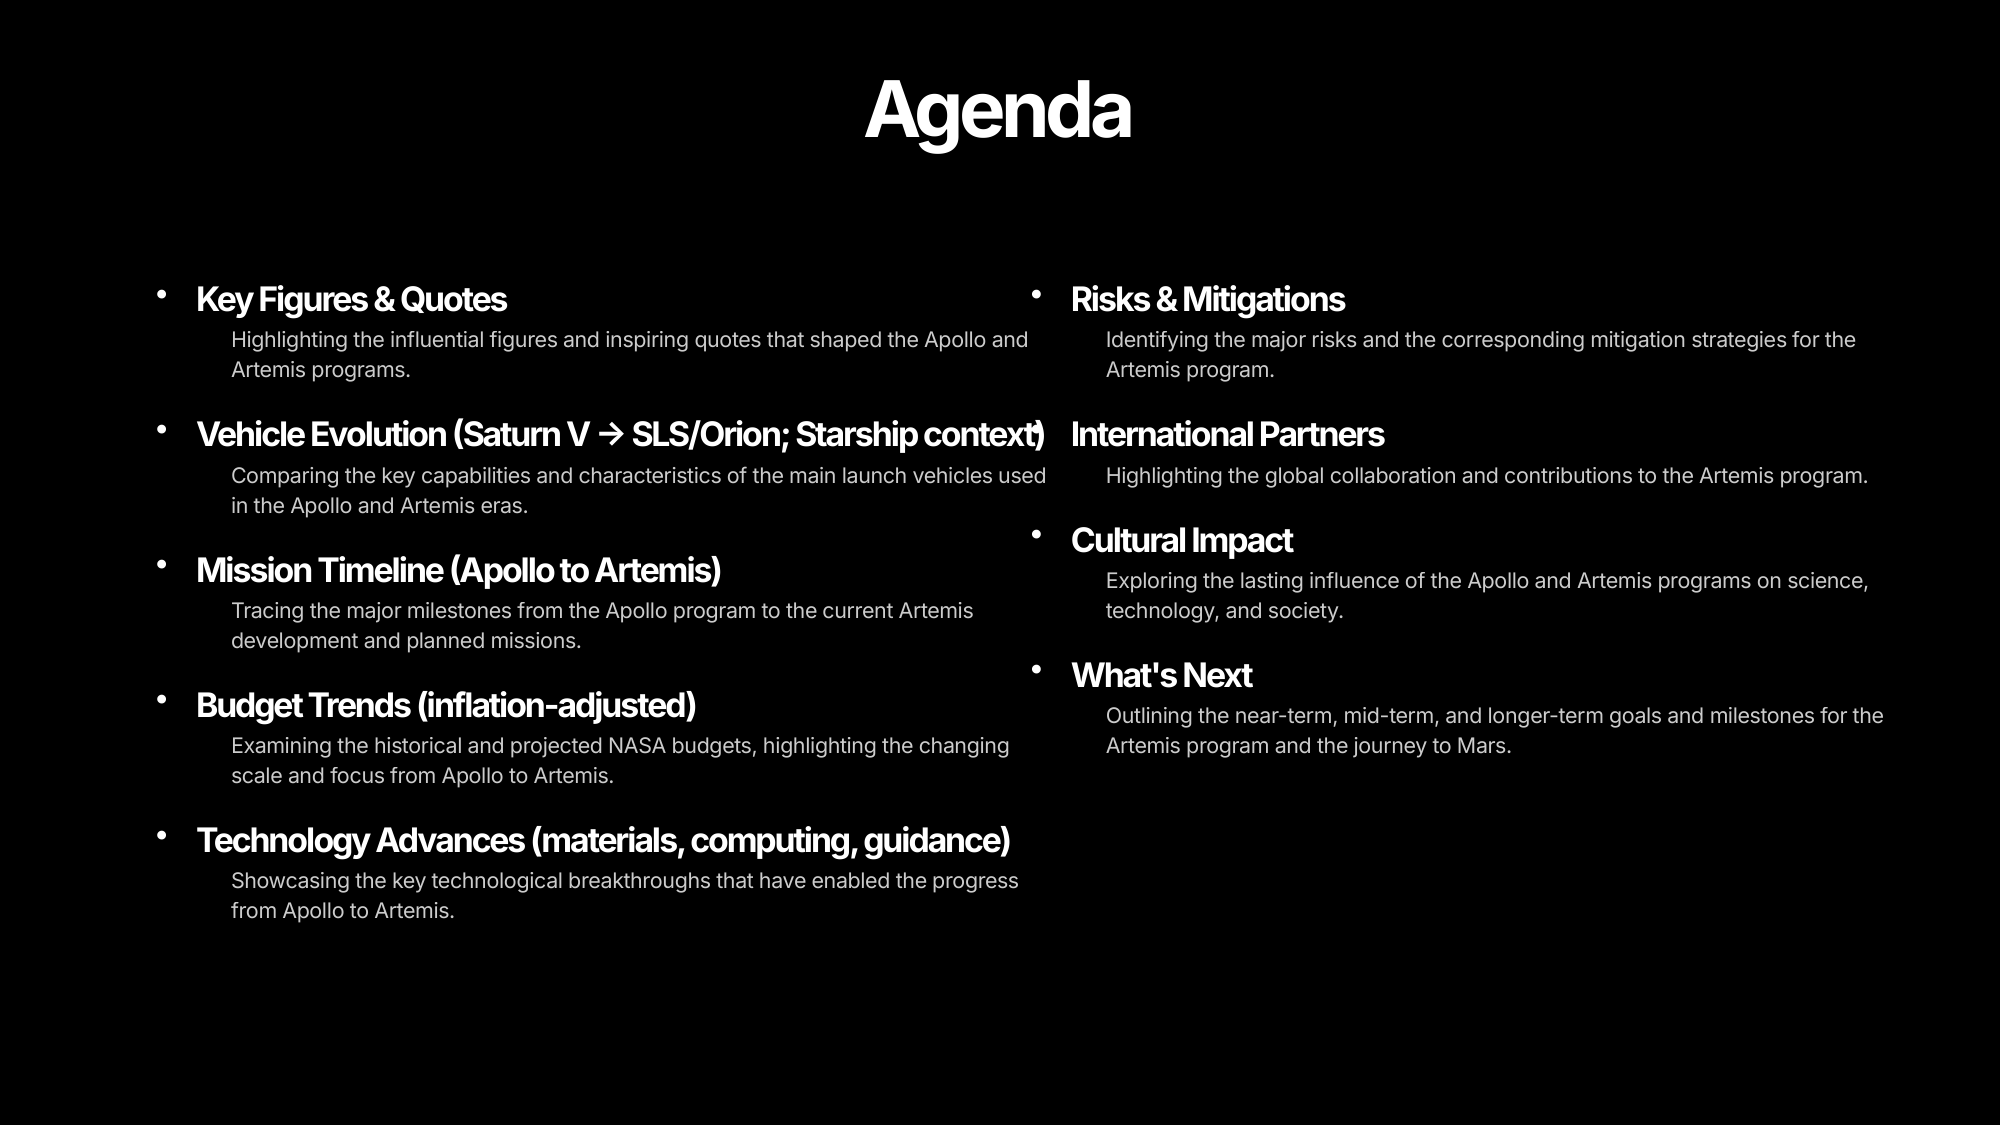

Agenda
Key Figures & Quotes
Highlighting the influential figures and inspiring quotes that shaped the Apollo and Artemis programs.
Vehicle Evolution (Saturn V → SLS/Orion; Starship context)
Comparing the key capabilities and characteristics of the main launch vehicles used in the Apollo and Artemis eras.
Mission Timeline (Apollo to Artemis)
Tracing the major milestones from the Apollo program to the current Artemis development and planned missions.
Budget Trends (inflation-adjusted)
Examining the historical and projected NASA budgets, highlighting the changing scale and focus from Apollo to Artemis.
Technology Advances (materials, computing, guidance)
Showcasing the key technological breakthroughs that have enabled the progress from Apollo to Artemis.
Risks & Mitigations
Identifying the major risks and the corresponding mitigation strategies for the Artemis program.
International Partners
Highlighting the global collaboration and contributions to the Artemis program.
Cultural Impact
Exploring the lasting influence of the Apollo and Artemis programs on science, technology, and society.
What's Next
Outlining the near-term, mid-term, and longer-term goals and milestones for the Artemis program and the journey to Mars.

3